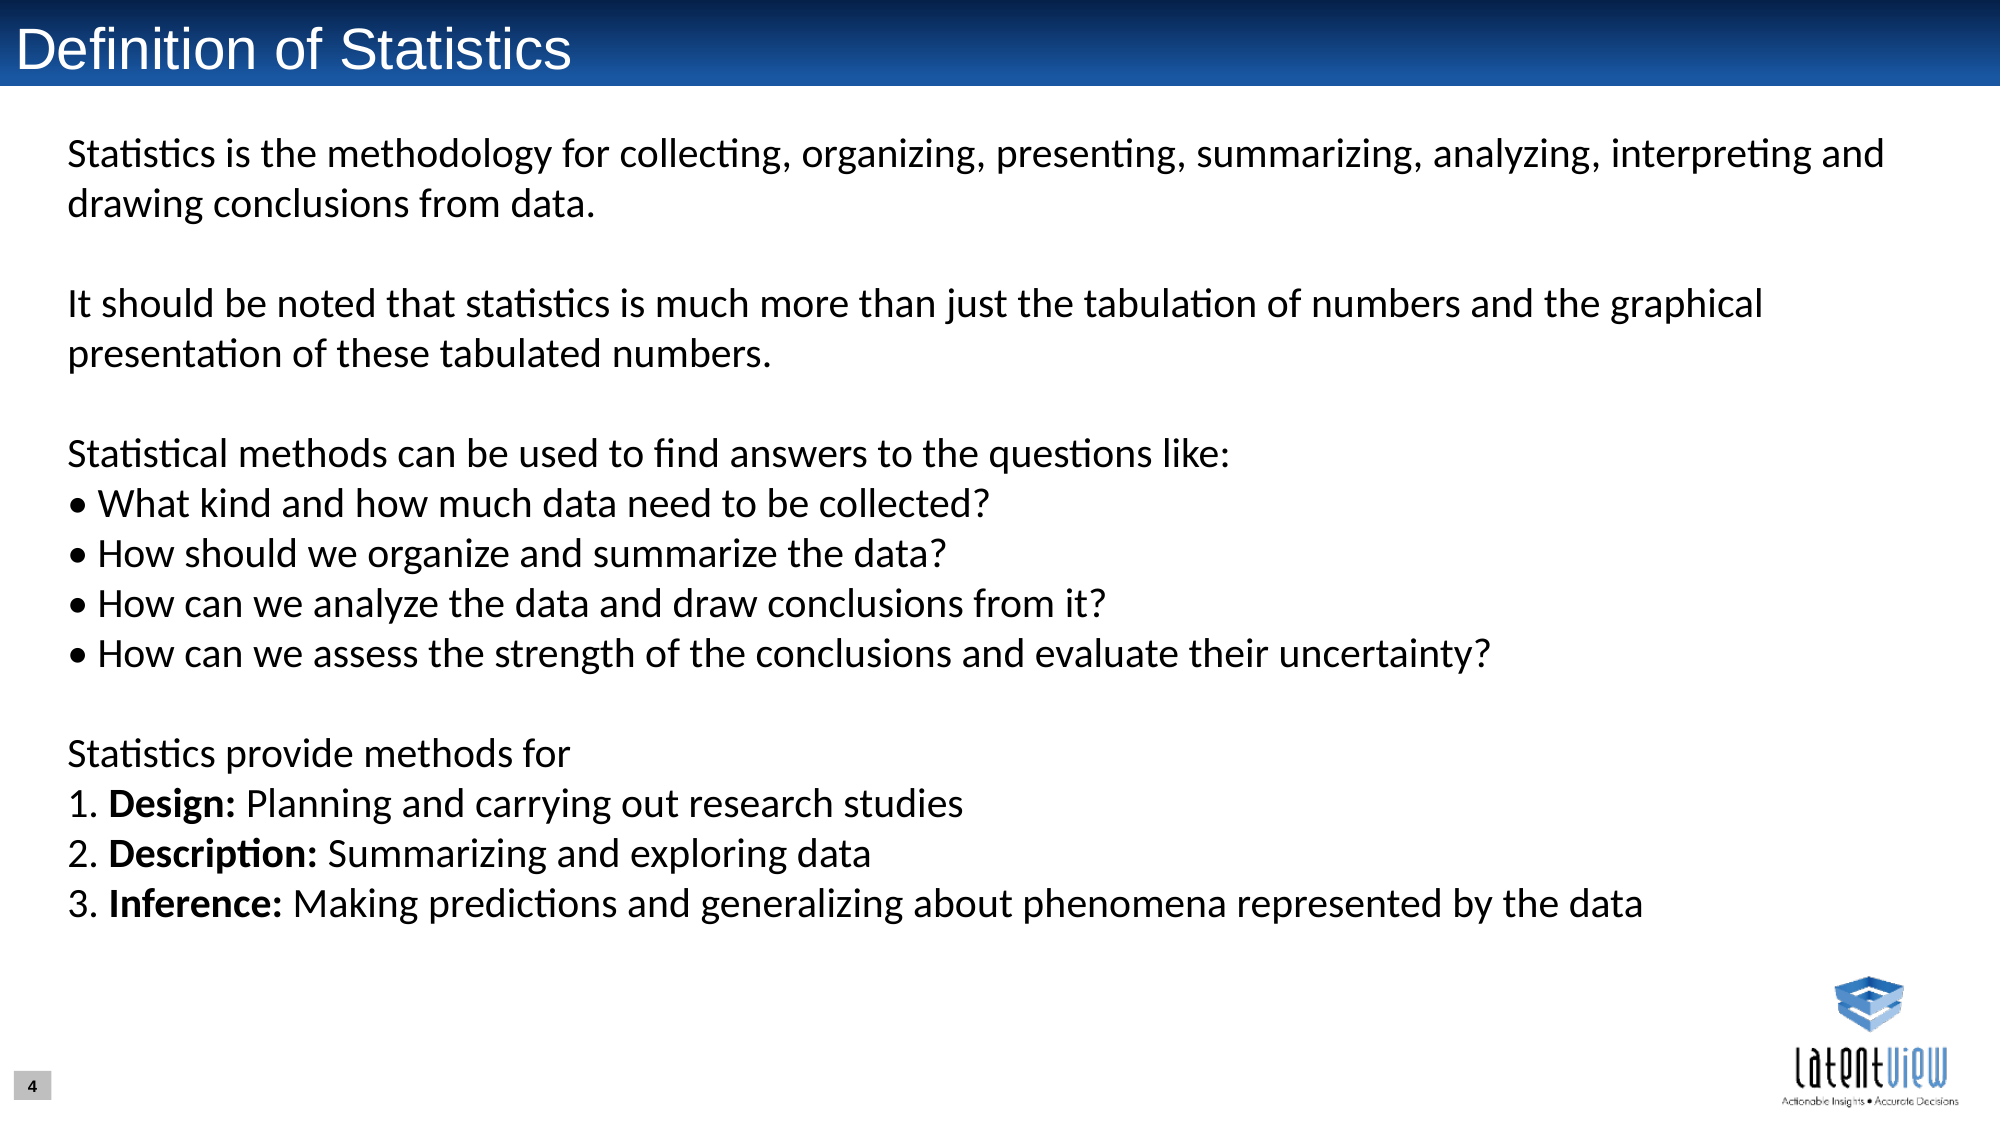

Definition of Statistics
Statistics is the methodology for collecting, organizing, presenting, summarizing, analyzing, interpreting and drawing conclusions from data.

It should be noted that statistics is much more than just the tabulation of numbers and the graphical presentation of these tabulated numbers.

Statistical methods can be used to ﬁnd answers to the questions like:
• What kind and how much data need to be collected?
• How should we organize and summarize the data?
• How can we analyze the data and draw conclusions from it?
• How can we assess the strength of the conclusions and evaluate their uncertainty?

Statistics provide methods for
1. Design: Planning and carrying out research studies
2. Description: Summarizing and exploring data
3. Inference: Making predictions and generalizing about phenomena represented by the data